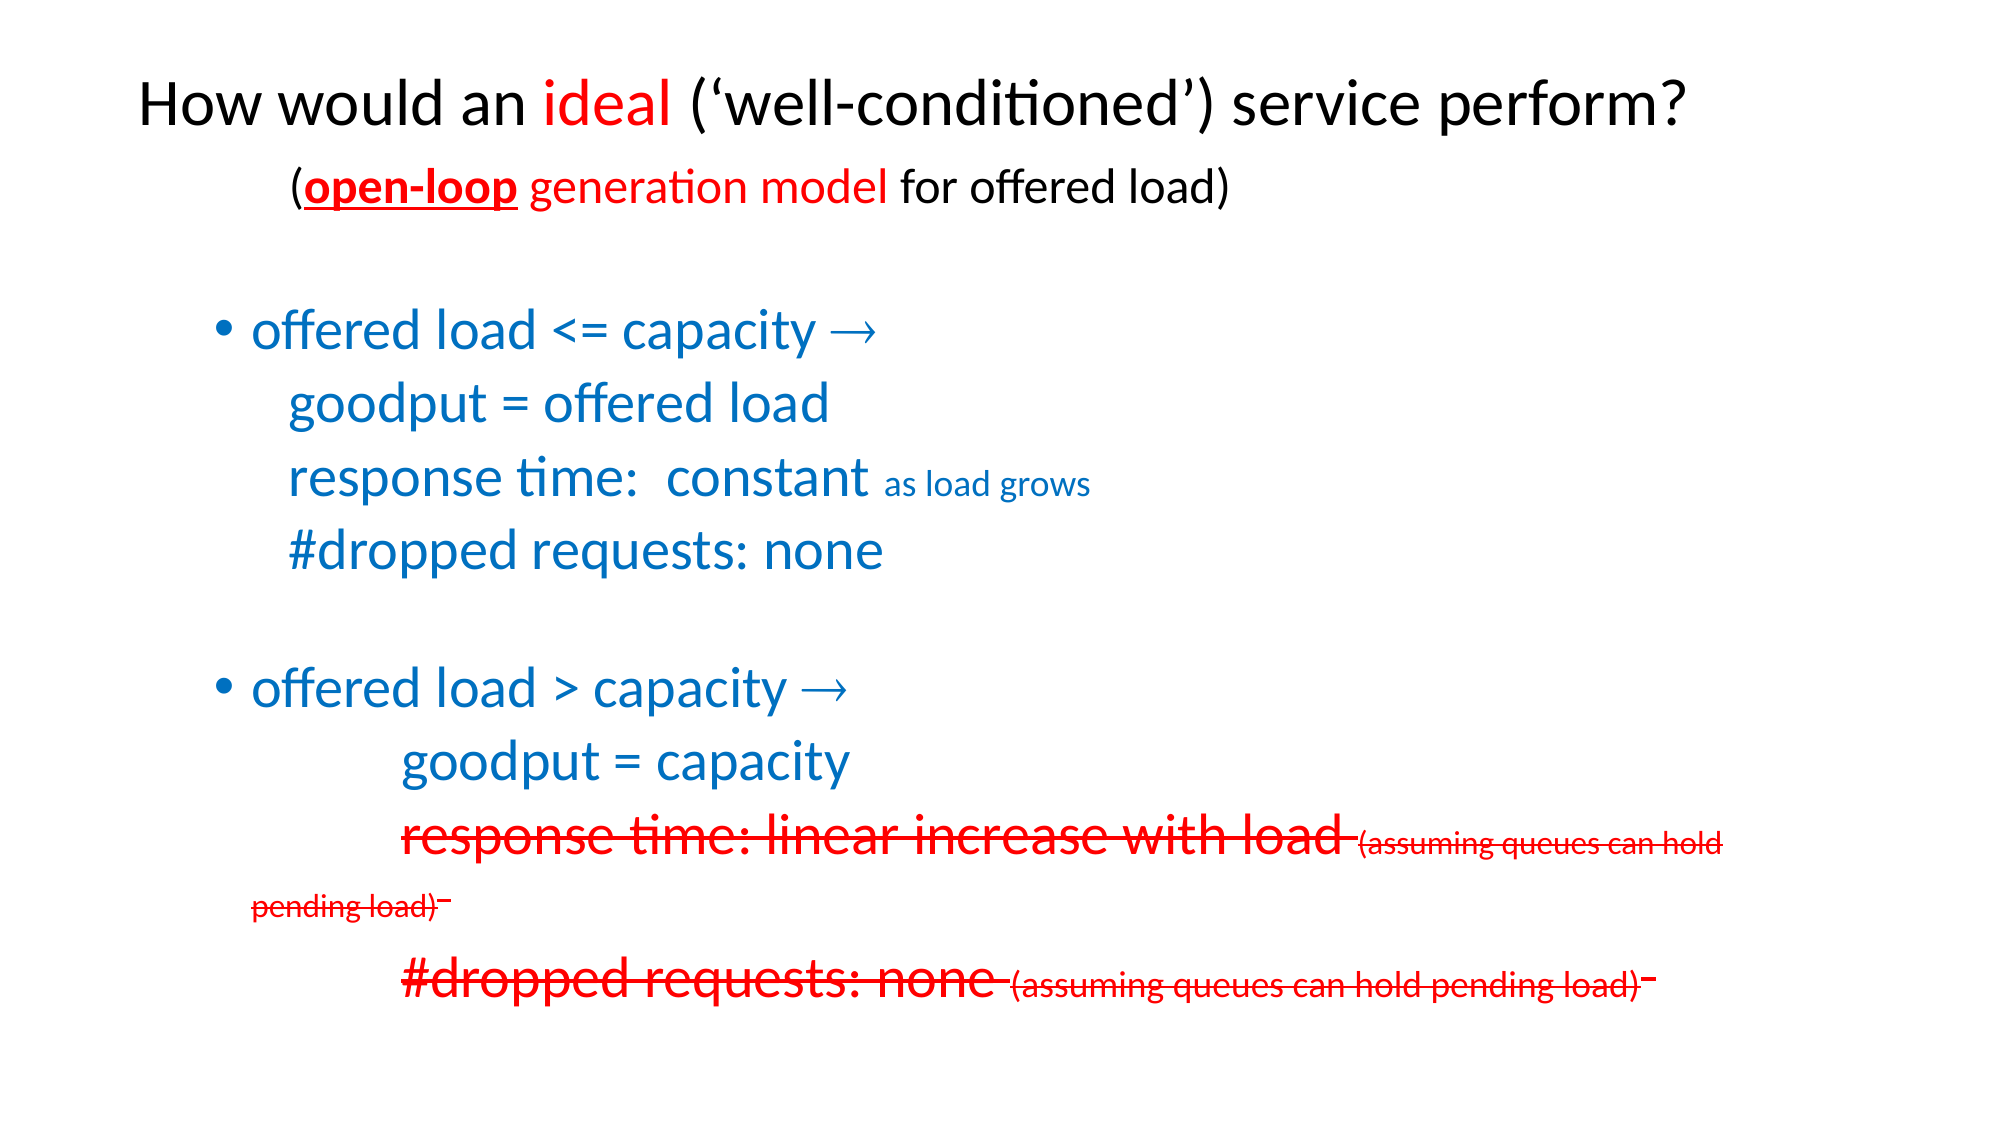

How would an ideal (‘well-conditioned’) service perform?
	(open-loop generation model for offered load)

offered load <= capacity →
goodput = offered load
response time:  constant as load grows
#dropped requests: none

offered load > capacity →
		goodput = capacity
		response time: linear increase with load (assuming queues can hold pending load)
		#dropped requests: none (assuming queues can hold pending load)